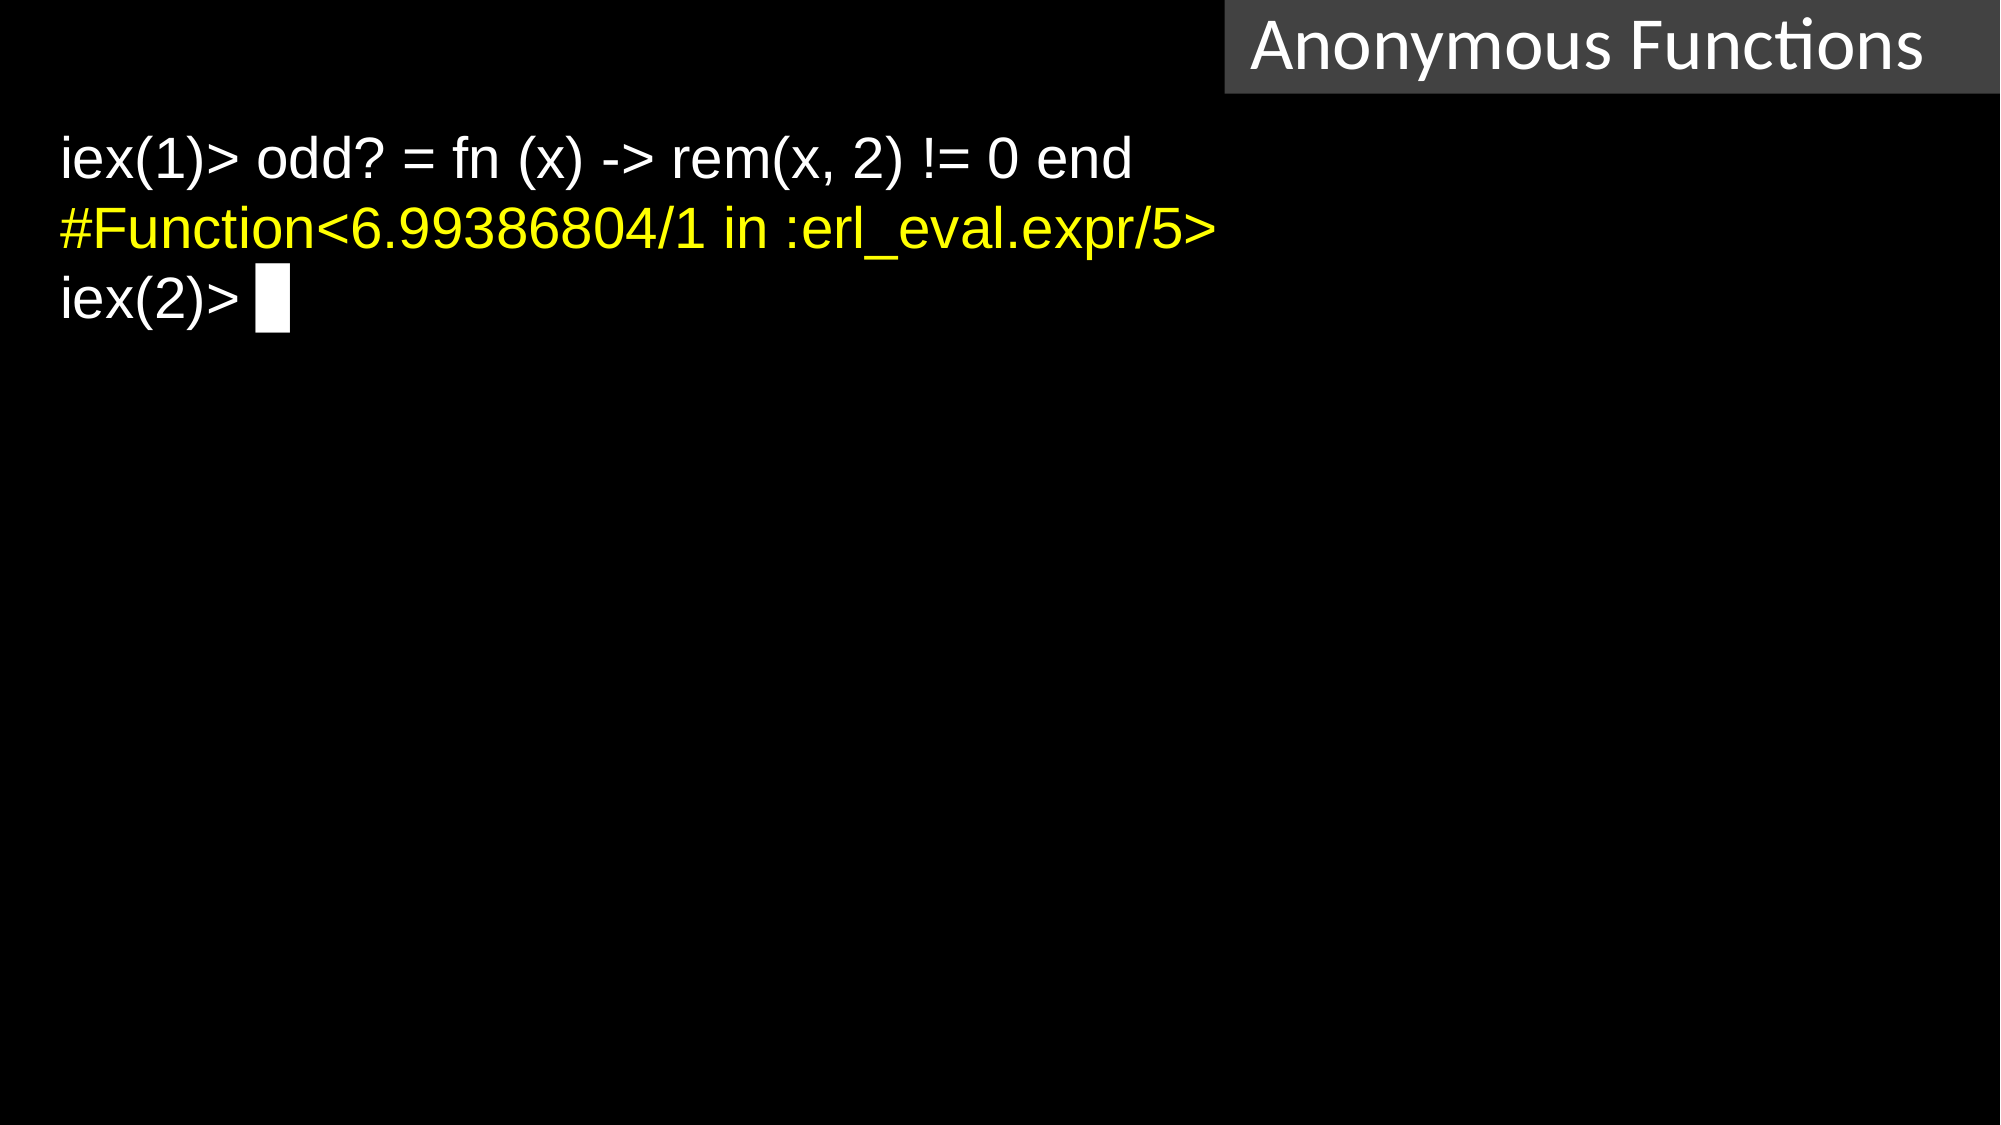

Anonymous Functions
iex(1)> odd? = fn (x) -> rem(x, 2) != 0 end
#Function<6.99386804/1 in :erl_eval.expr/5>
iex(2)> ▊